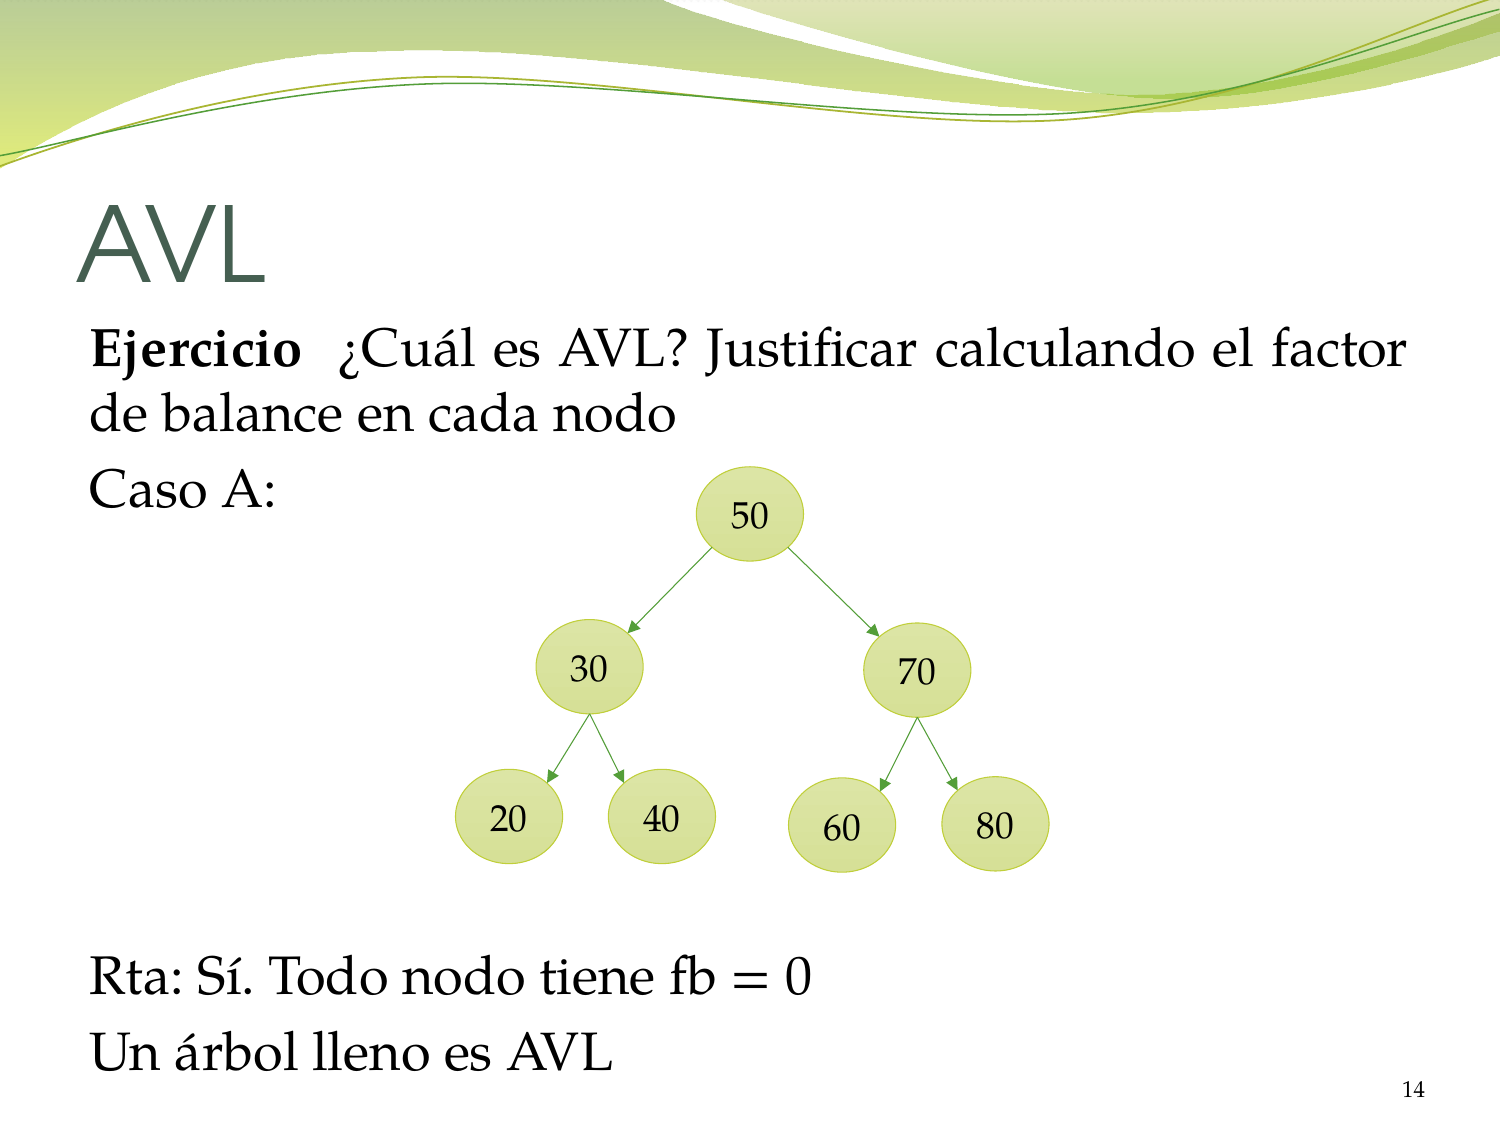

# AVL
Ejercicio  ¿Cuál es AVL? Justificar calculando el factor de balance en cada nodo
Caso A:

50
30
70
20
40
80
60
Rta: Sí. Todo nodo tiene fb = 0
Un árbol lleno es AVL
14